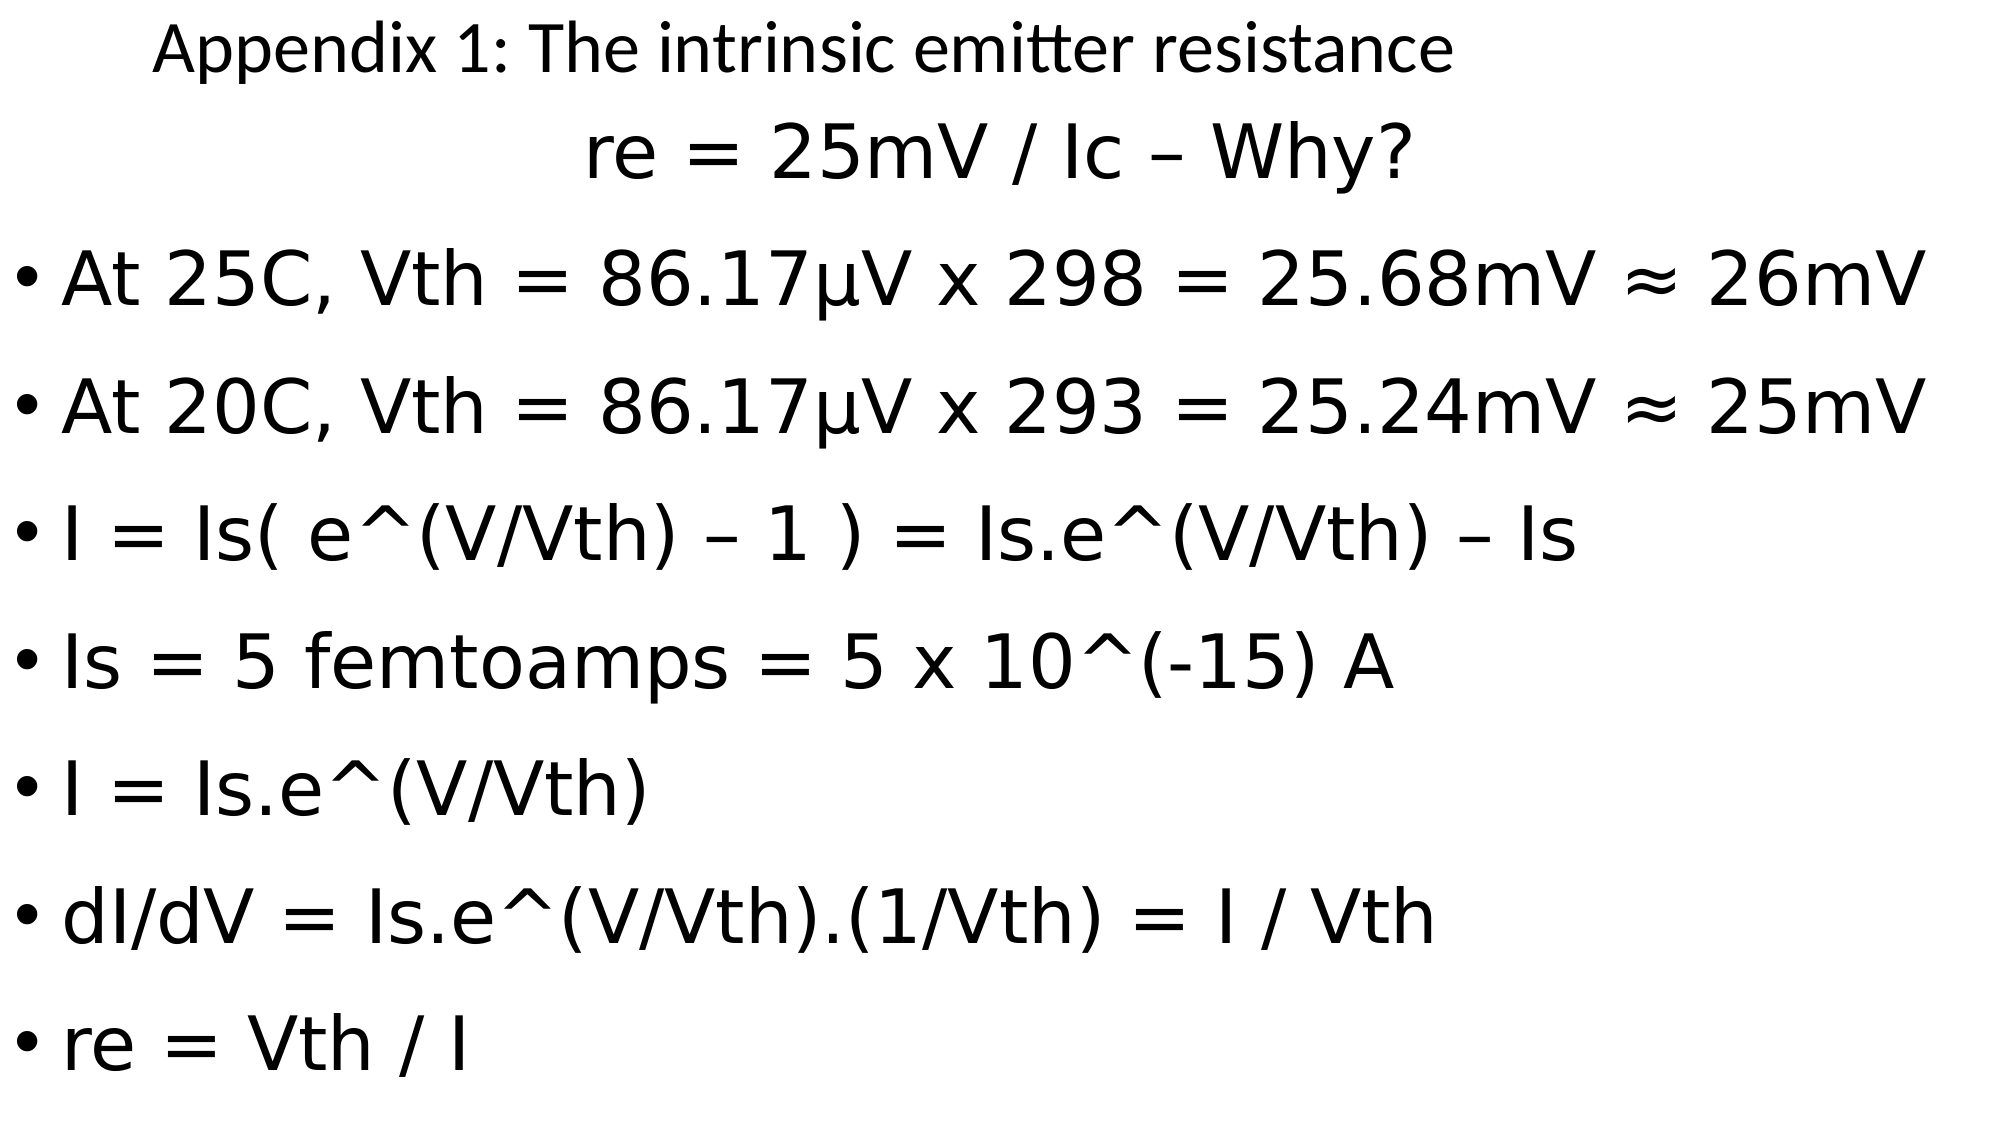

# Appendix 1: The intrinsic emitter resistance
re = 25mV / Ic – Why?
At 25C, Vth = 86.17μV x 298 = 25.68mV ≈ 26mV
At 20C, Vth = 86.17μV x 293 = 25.24mV ≈ 25mV
I = Is( e^(V/Vth) – 1 ) = Is.e^(V/Vth) – Is
Is = 5 femtoamps = 5 x 10^(-15) A
I = Is.e^(V/Vth)
dI/dV = Is.e^(V/Vth).(1/Vth) = I / Vth
re = Vth / I